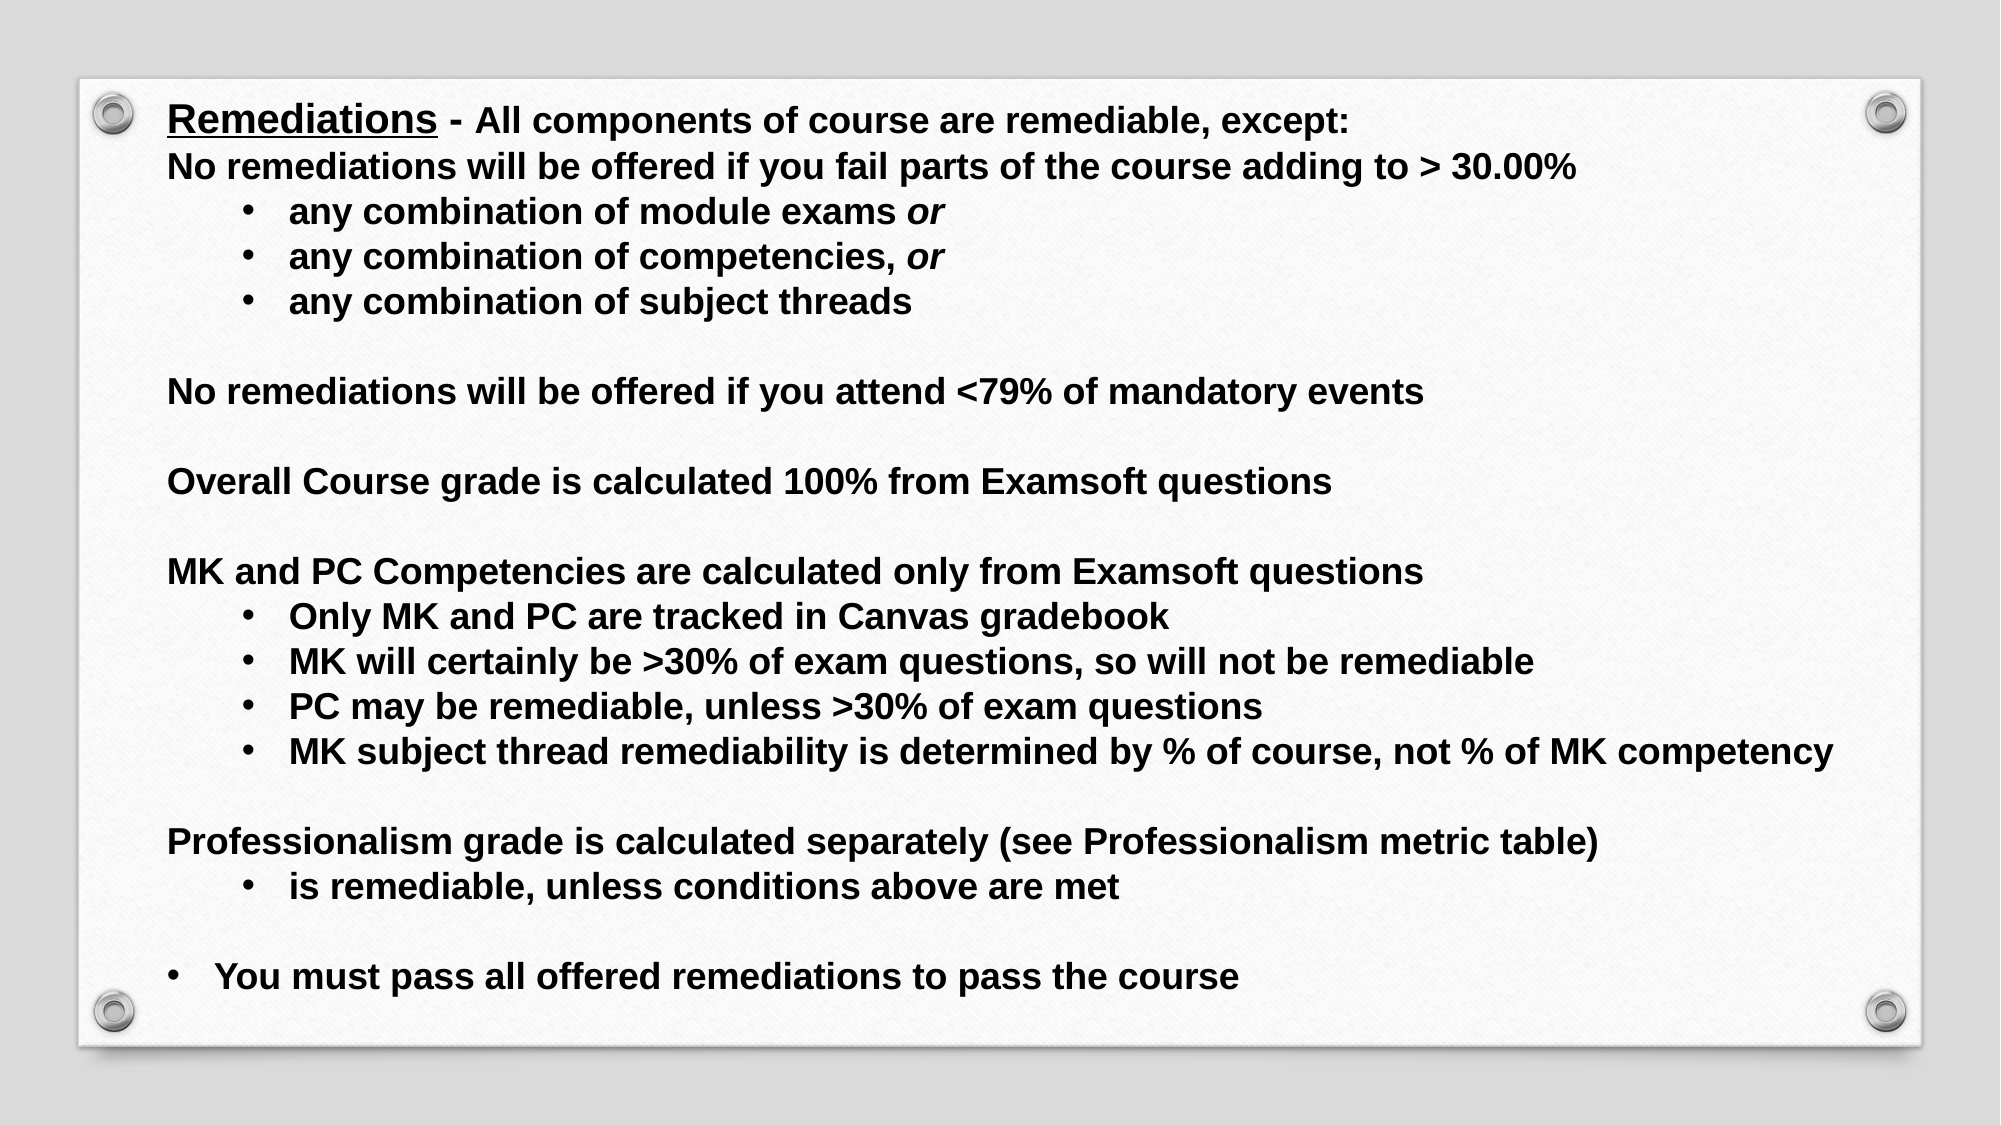

Remediations - All components of course are remediable, except:
No remediations will be offered if you fail parts of the course adding to > 30.00%
any combination of module exams or
any combination of competencies, or
any combination of subject threads

No remediations will be offered if you attend <79% of mandatory events

Overall Course grade is calculated 100% from Examsoft questions

MK and PC Competencies are calculated only from Examsoft questions
Only MK and PC are tracked in Canvas gradebook
MK will certainly be >30% of exam questions, so will not be remediable
PC may be remediable, unless >30% of exam questions
MK subject thread remediability is determined by % of course, not % of MK competency

Professionalism grade is calculated separately (see Professionalism metric table)
is remediable, unless conditions above are met

You must pass all offered remediations to pass the course